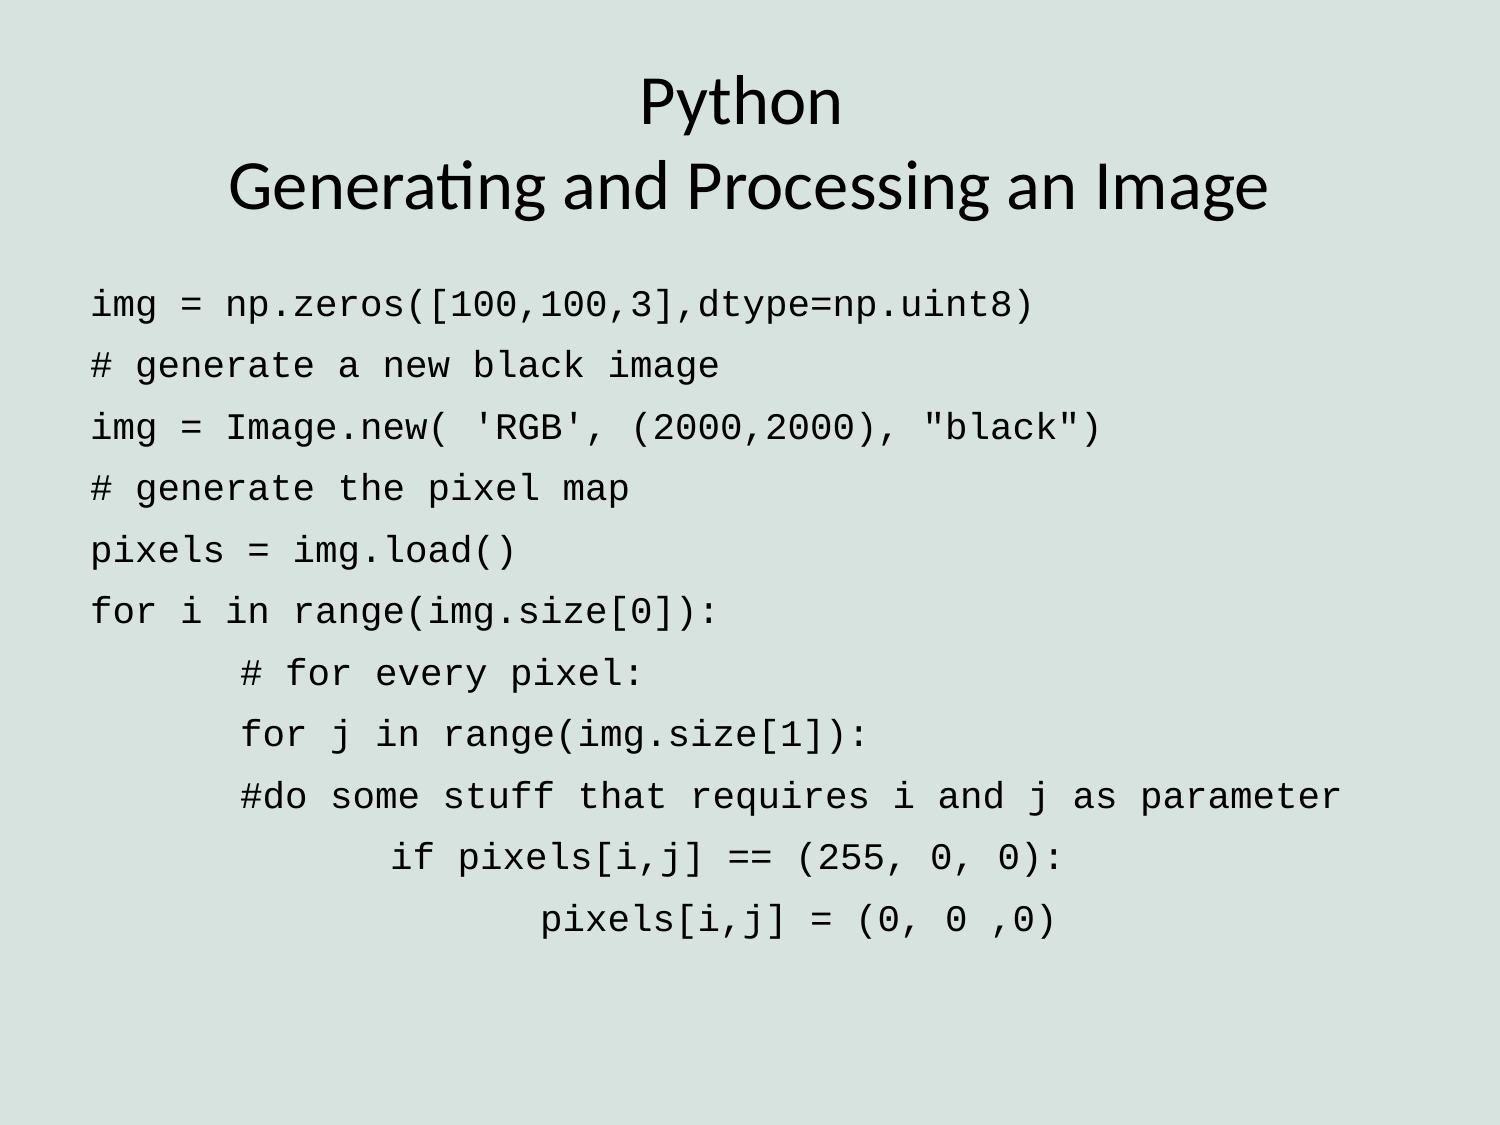

# Python Generating and Processing an Image
img = np.zeros([100,100,3],dtype=np.uint8)
# generate a new black image
img = Image.new( 'RGB', (2000,2000), "black")
# generate the pixel map
pixels = img.load()
for i in range(img.size[0]):
	# for every pixel:
	for j in range(img.size[1]):
	#do some stuff that requires i and j as parameter
		if pixels[i,j] == (255, 0, 0):
			pixels[i,j] = (0, 0 ,0)